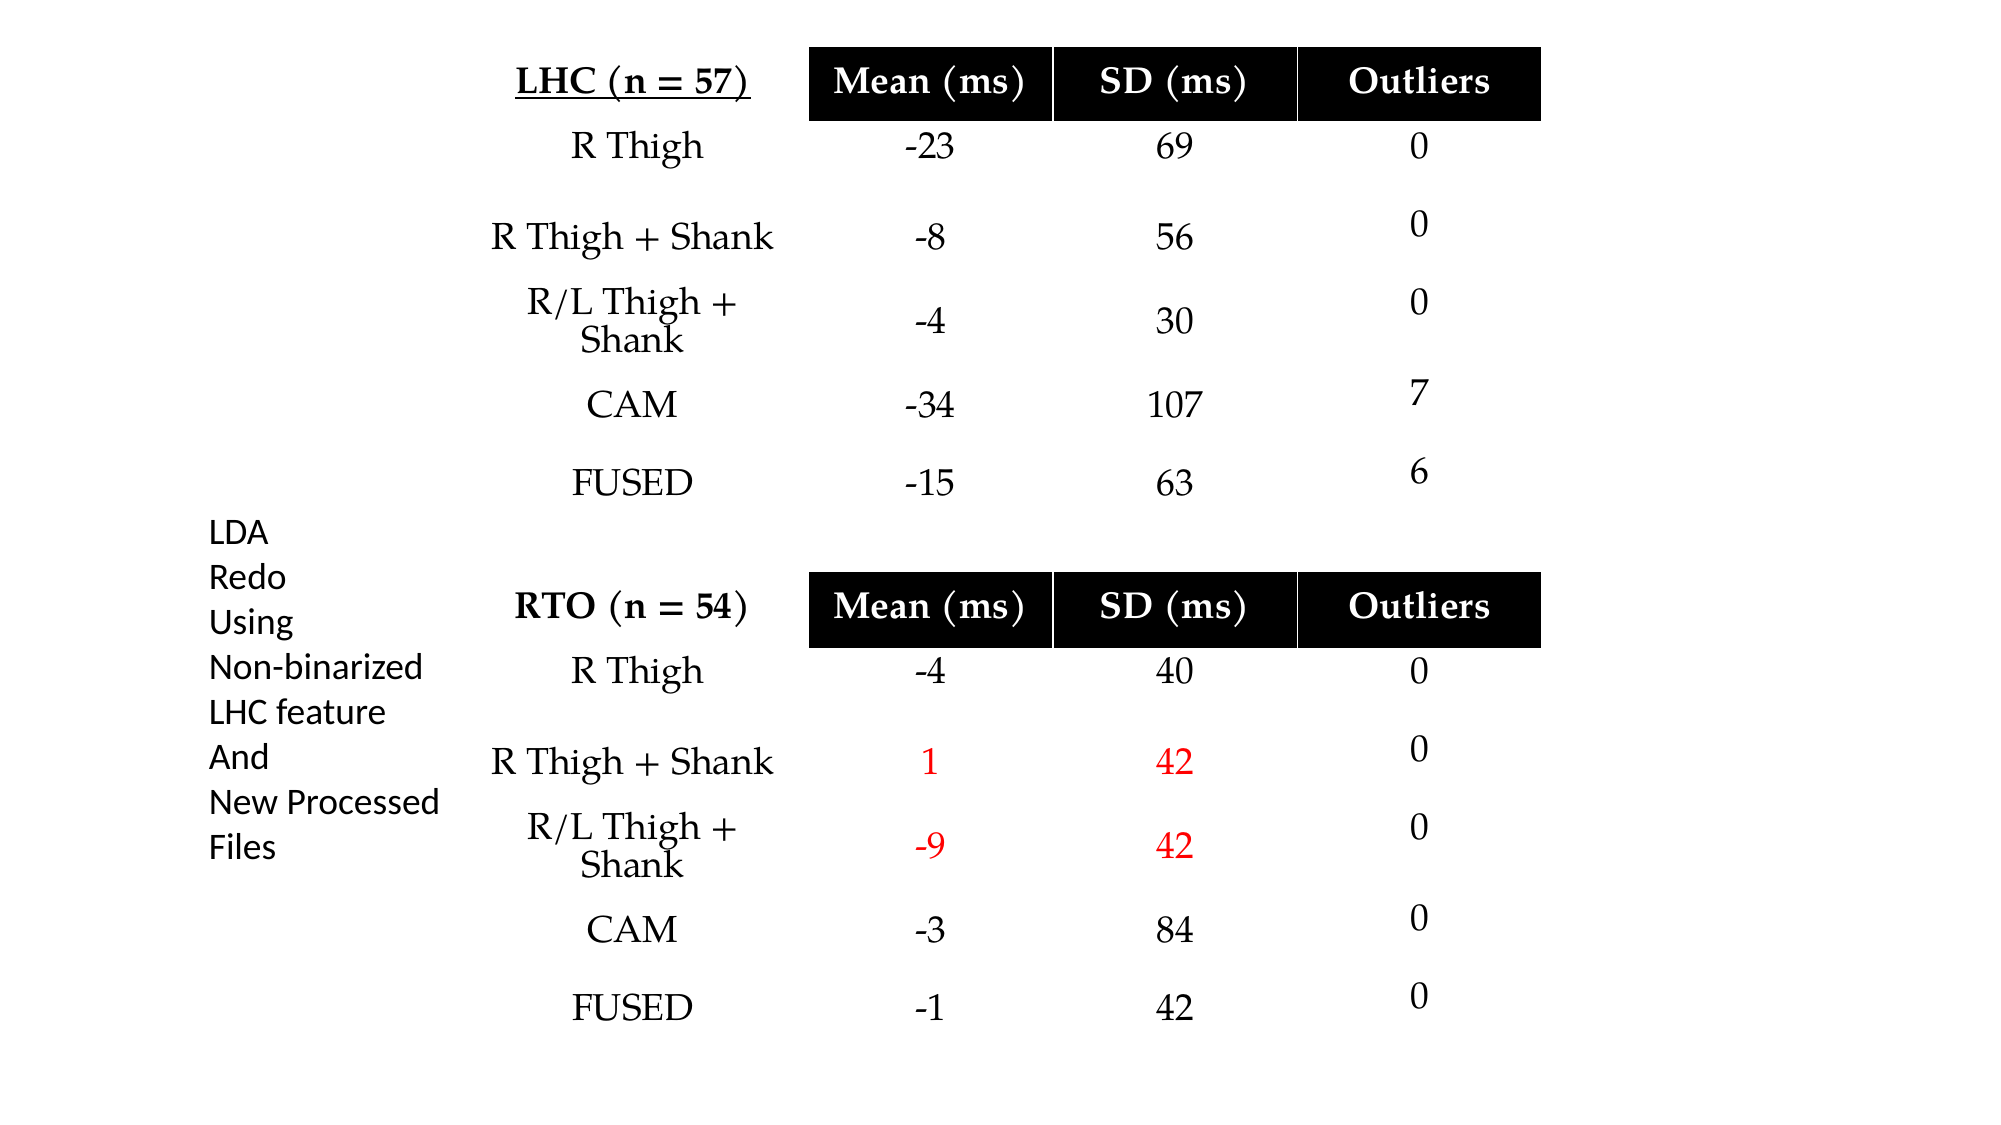

| LHC (n = 57) | Mean (ms) | SD (ms) | Outliers |
| --- | --- | --- | --- |
| R Thigh | -23 | 69 | 0 |
| R Thigh + Shank | -8 | 56 | 0 |
| R/L Thigh + Shank | -4 | 30 | 0 |
| CAM | -34 | 107 | 7 |
| FUSED | -15 | 63 | 6 |
|  |  |  |  |
| RTO (n = 54) | Mean (ms) | SD (ms) | Outliers |
| R Thigh | -4 | 40 | 0 |
| R Thigh + Shank | 1 | 42 | 0 |
| R/L Thigh + Shank | -9 | 42 | 0 |
| CAM | -3 | 84 | 0 |
| FUSED | -1 | 42 | 0 |
LDA
Redo
Using
Non-binarized
LHC feature
And
New Processed
Files